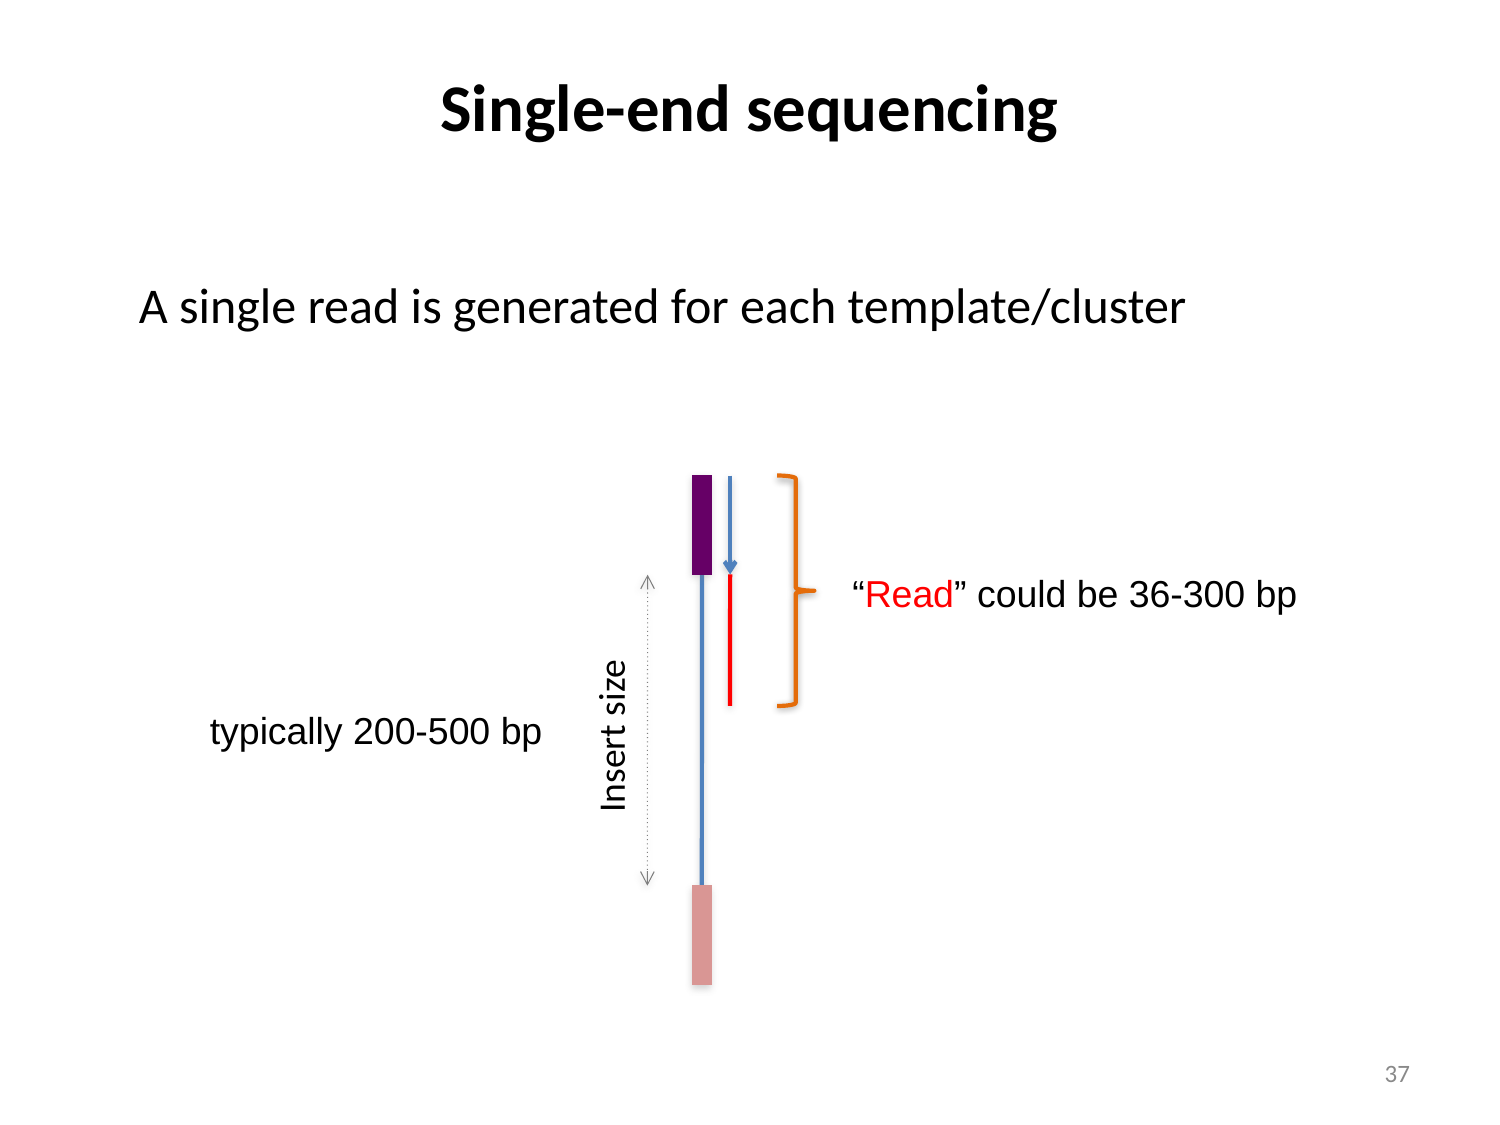

Single-end sequencing
A single read is generated for each template/cluster

“Read” could be 36-300 bp
typically 200-500 bp
Insert size

37